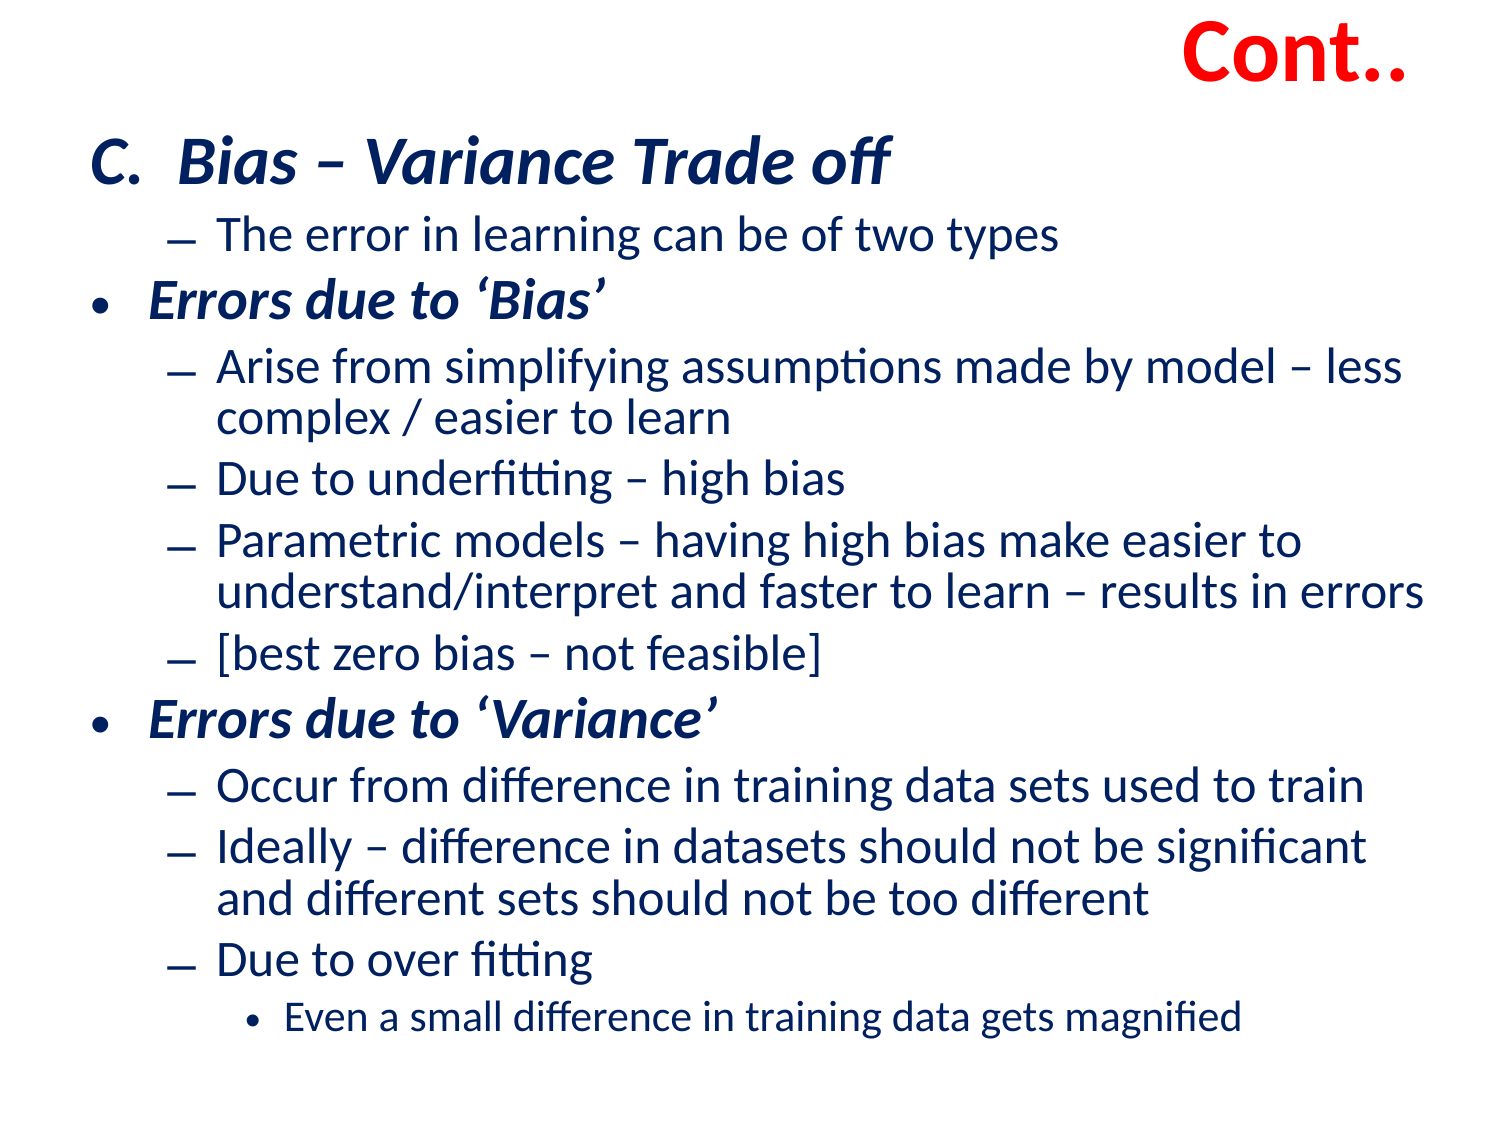

# Cont..
Bias – Variance Trade off
The error in learning can be of two types
Errors due to ‘Bias’
Arise from simplifying assumptions made by model – less complex / easier to learn
Due to underfitting – high bias
Parametric models – having high bias make easier to understand/interpret and faster to learn – results in errors
[best zero bias – not feasible]
Errors due to ‘Variance’
Occur from difference in training data sets used to train
Ideally – difference in datasets should not be significant and different sets should not be too different
Due to over fitting
Even a small difference in training data gets magnified